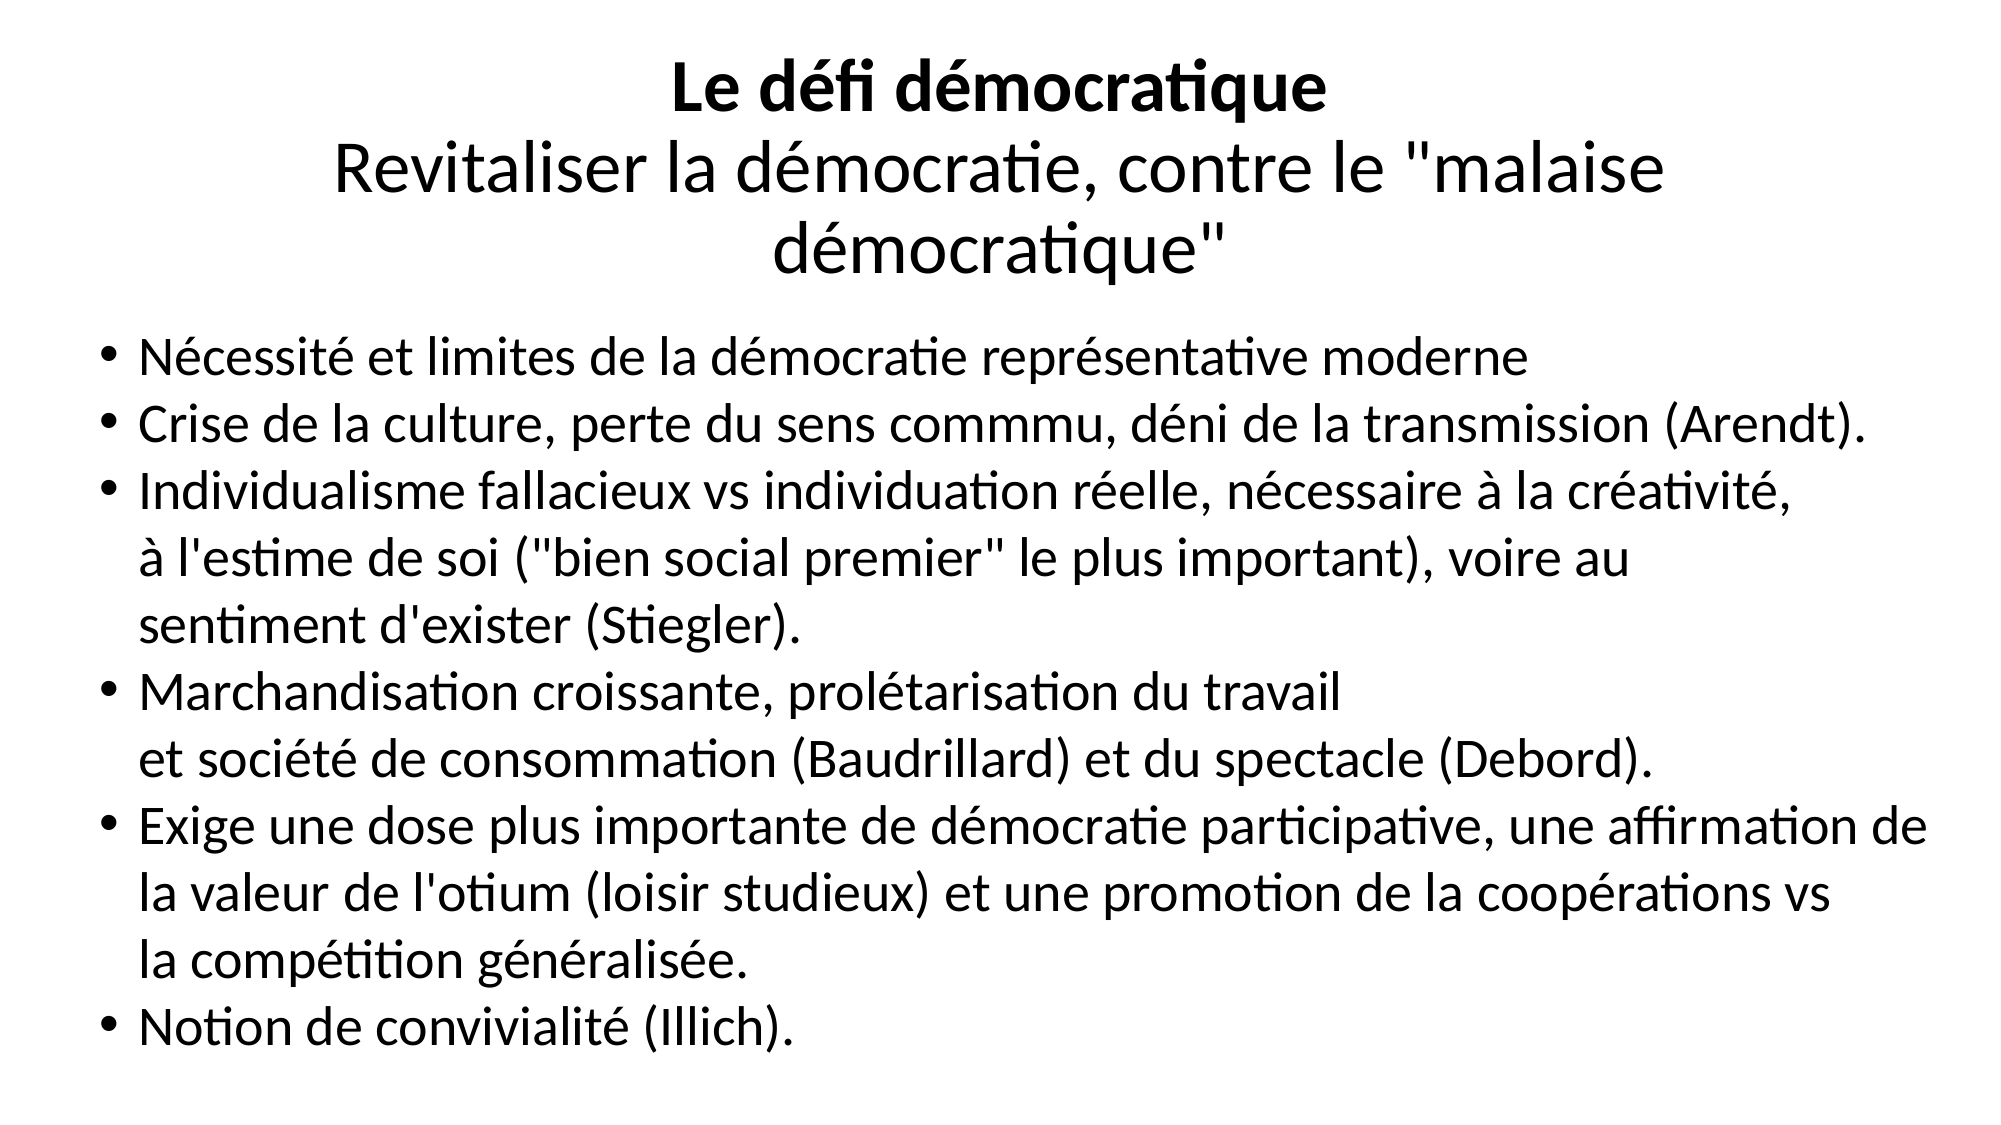

# Le défi démocratique Revitaliser la démocratie, contre le "malaise démocratique"
Nécessité et limites de la démocratie représentative moderne
Crise de la culture, perte du sens commmu, déni de la transmission (Arendt).
Individualisme fallacieux vs individuation réelle, nécessaire à la créativité, à l'estime de soi ("bien social premier" le plus important), voire au sentiment d'exister (Stiegler).
Marchandisation croissante, prolétarisation du travail et société de consommation (Baudrillard) et du spectacle (Debord).
Exige une dose plus importante de démocratie participative, une affirmation de la valeur de l'otium (loisir studieux) et une promotion de la coopérations vs la compétition généralisée.
Notion de convivialité (Illich).